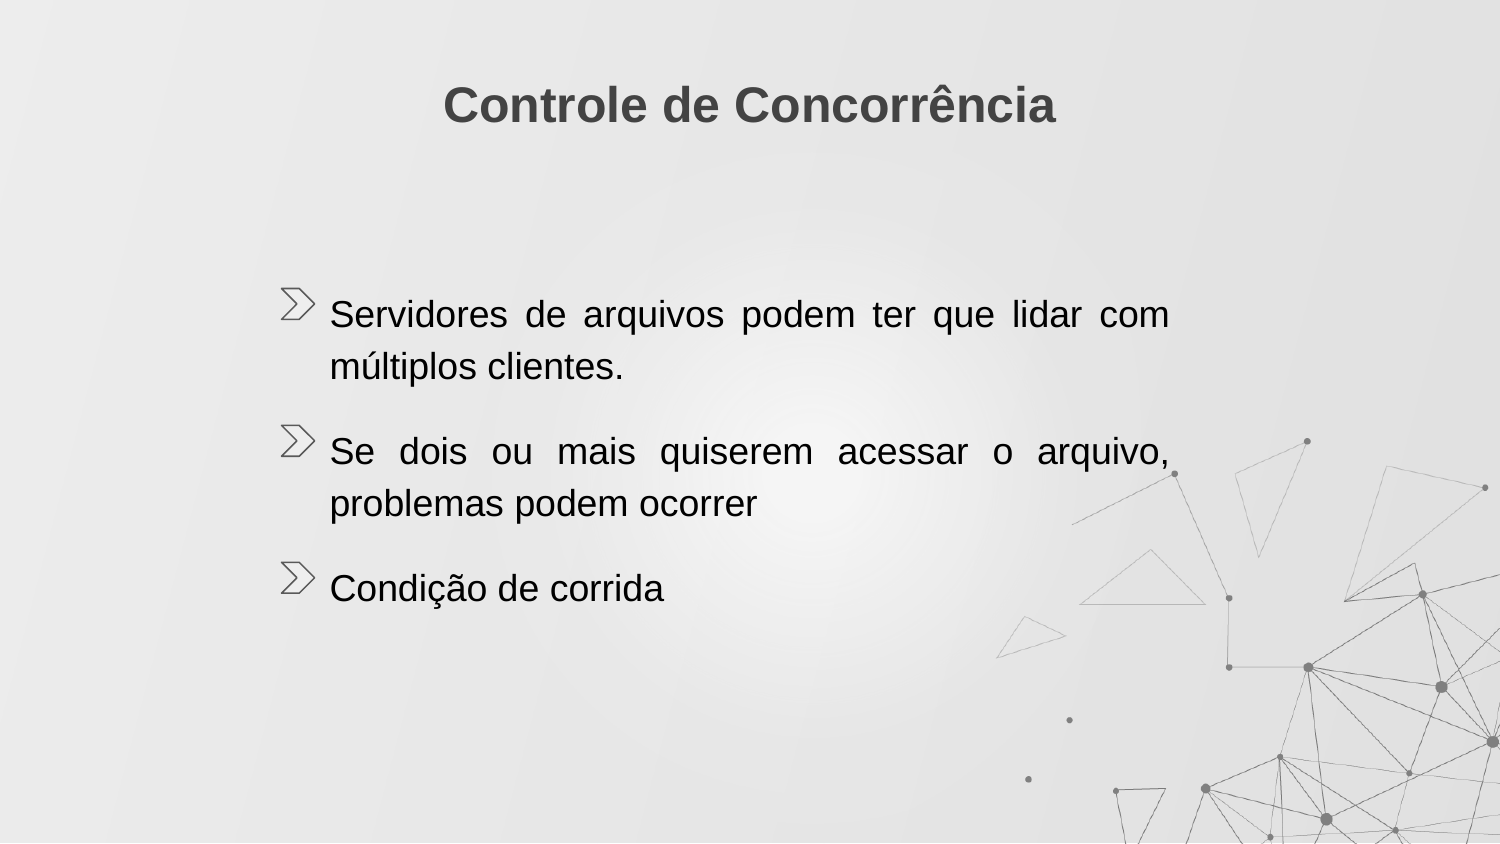

# Controle de Concorrência
Servidores de arquivos podem ter que lidar com múltiplos clientes.
Se dois ou mais quiserem acessar o arquivo, problemas podem ocorrer
Condição de corrida